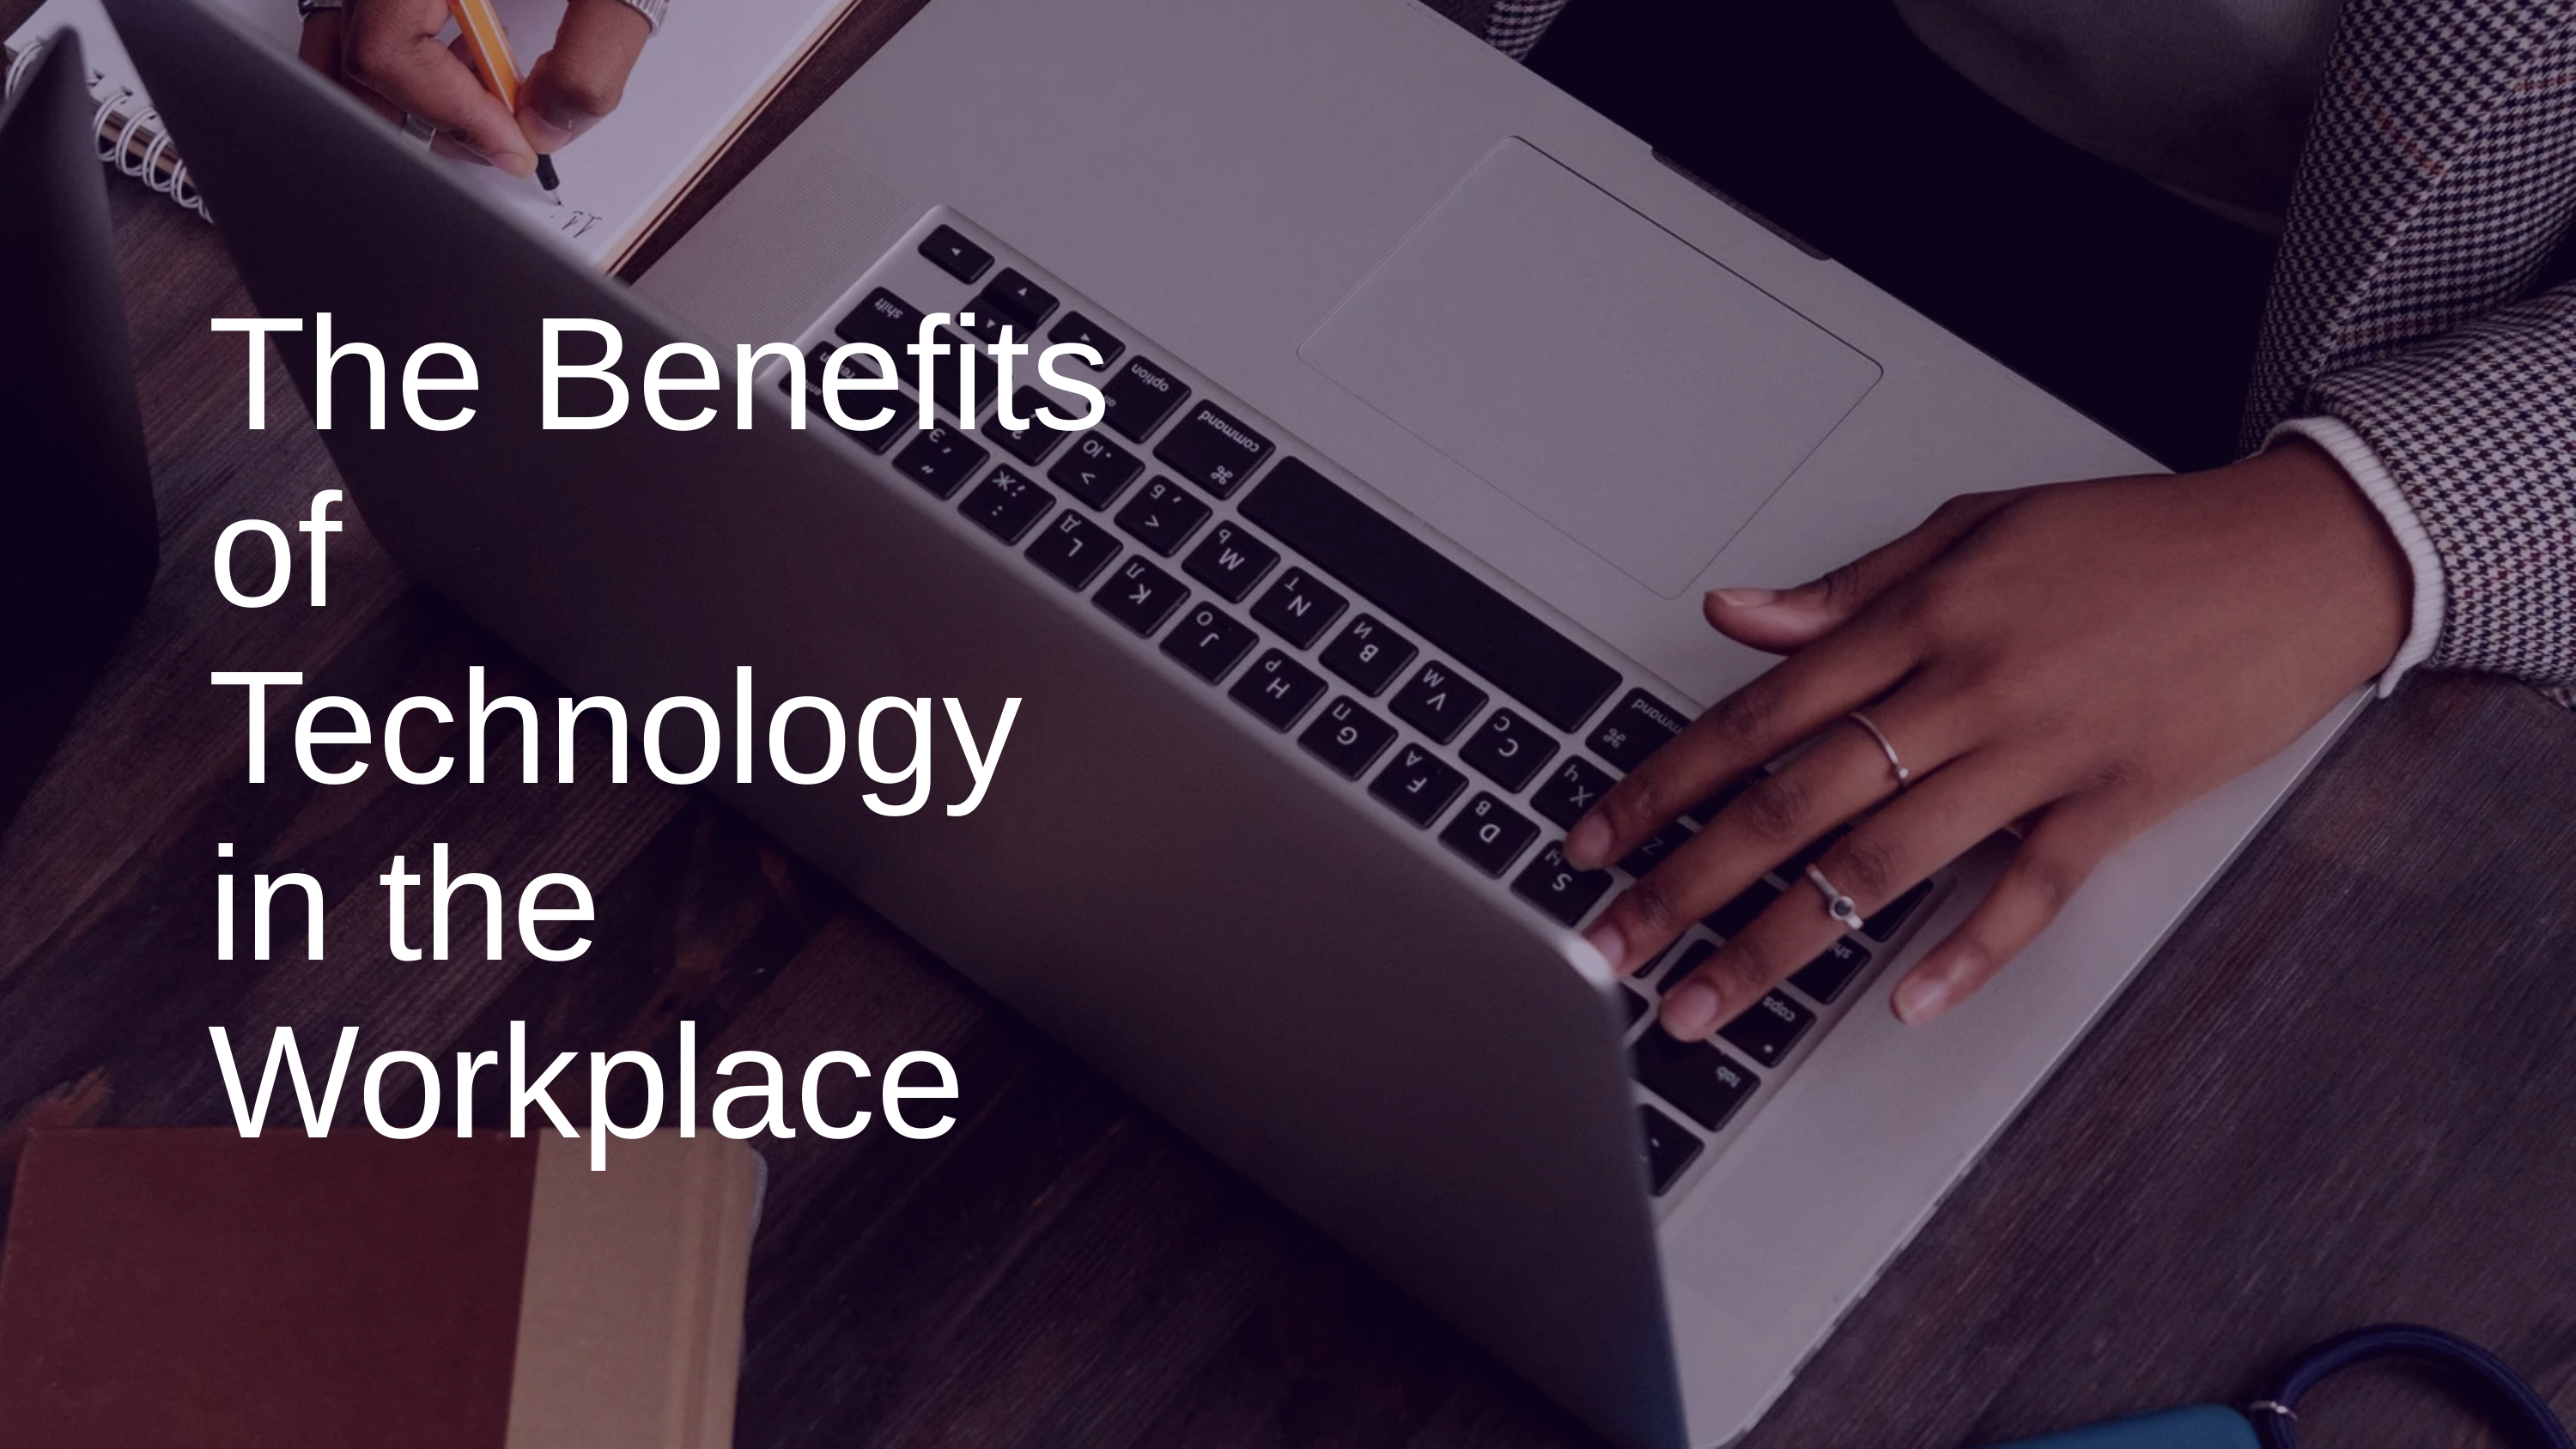

The Benefits of Technology in the Workplace